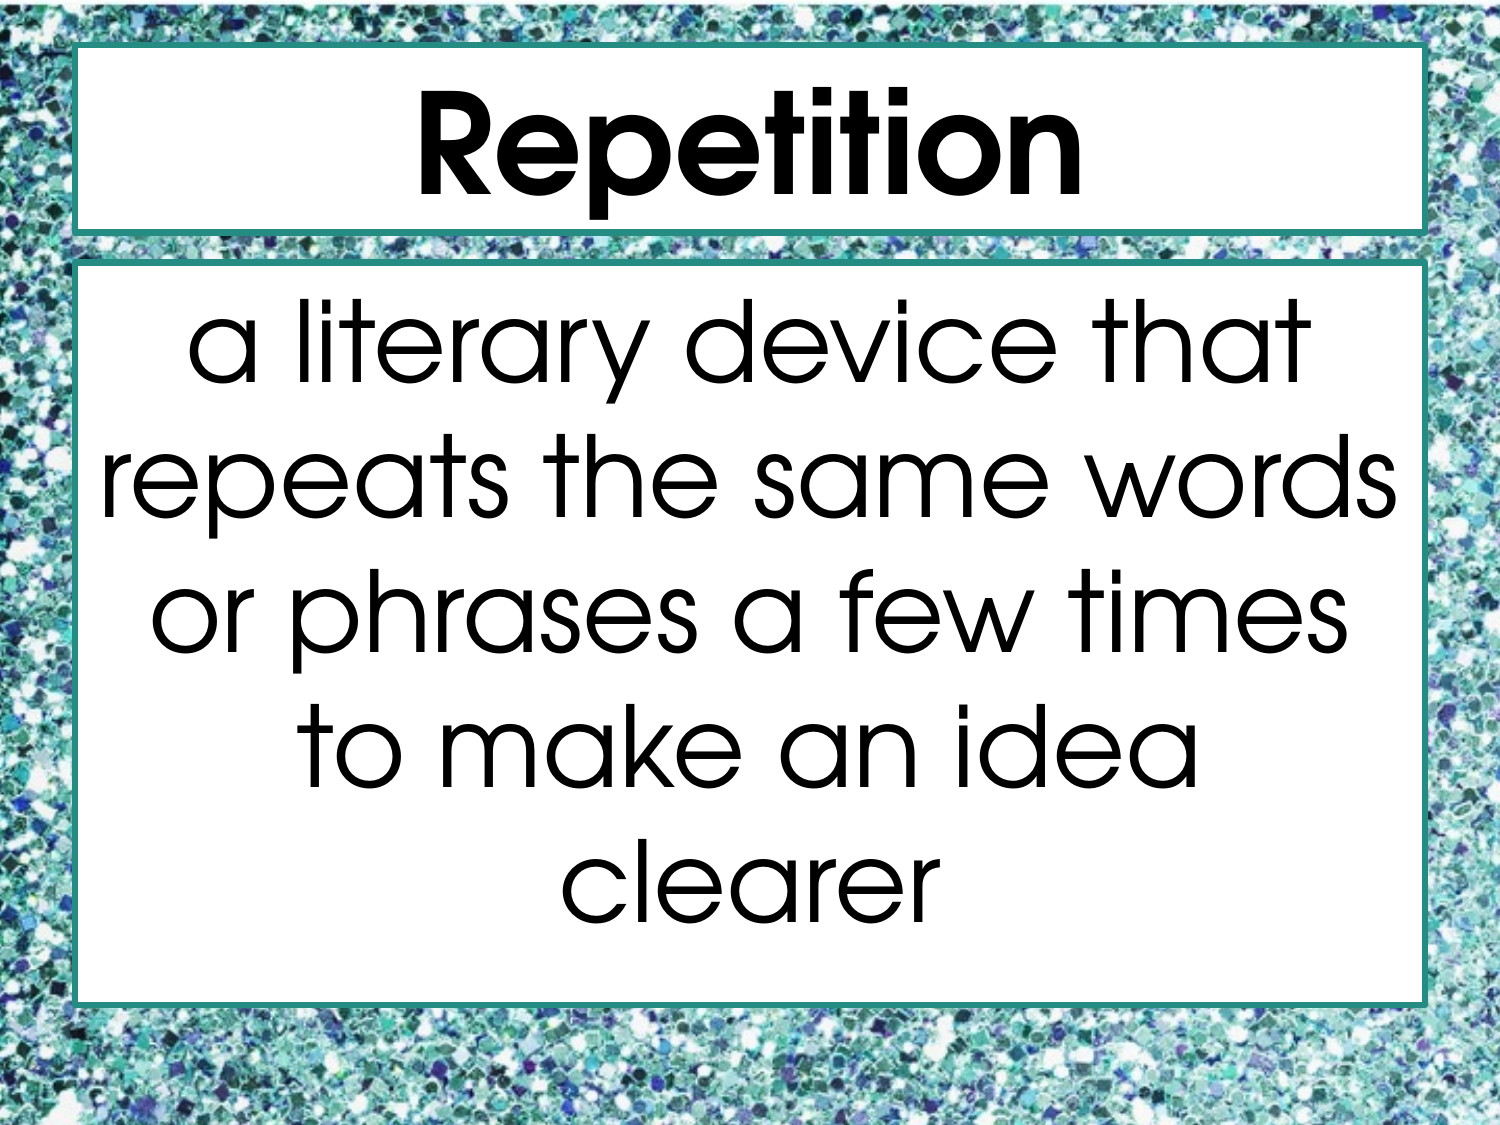

# Repetition
a literary device that repeats the same words or phrases a few times to make an idea clearer